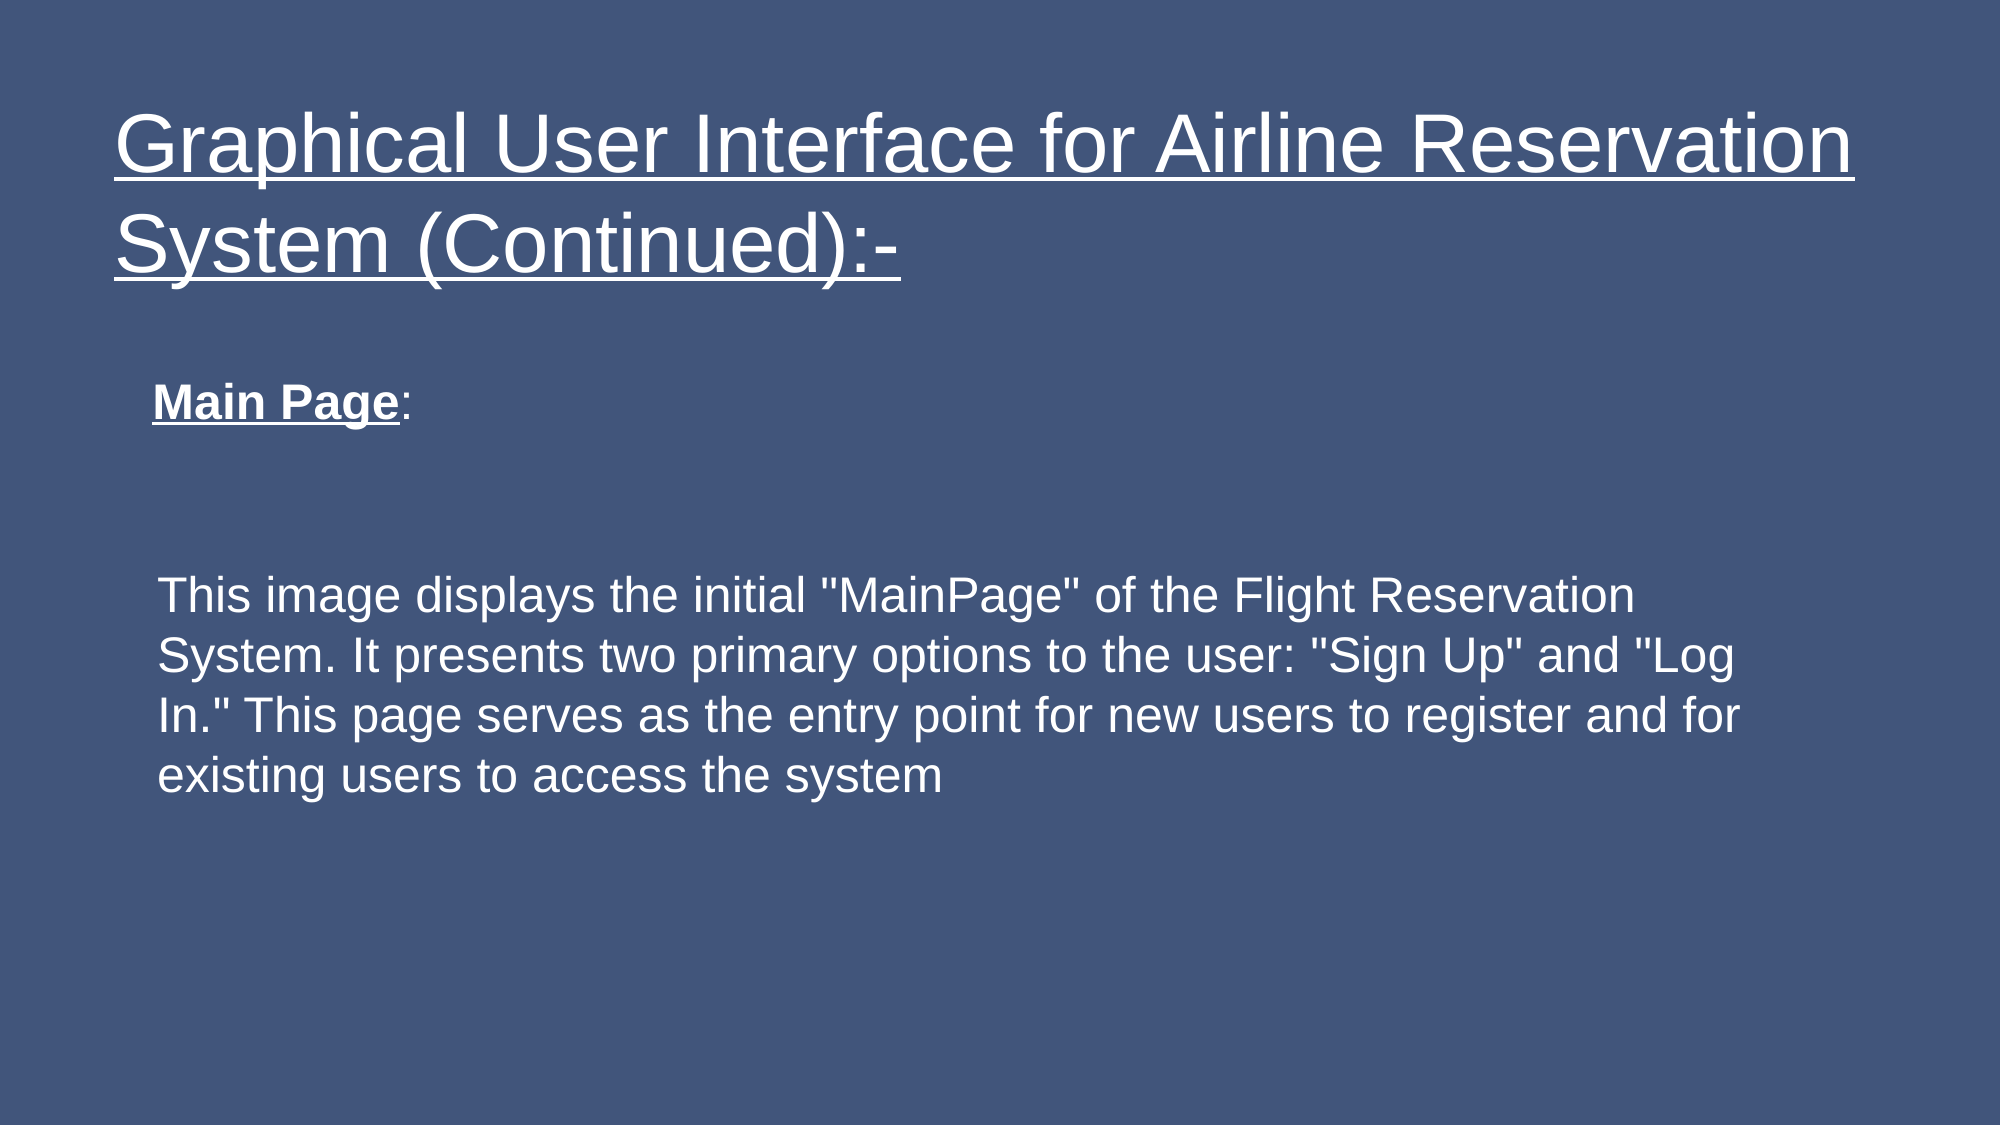

Graphical User Interface for Airline Reservation System (Continued):-
Main Page:

This image displays the initial "MainPage" of the Flight Reservation System. It presents two primary options to the user: "Sign Up" and "Log In." This page serves as the entry point for new users to register and for existing users to access the system